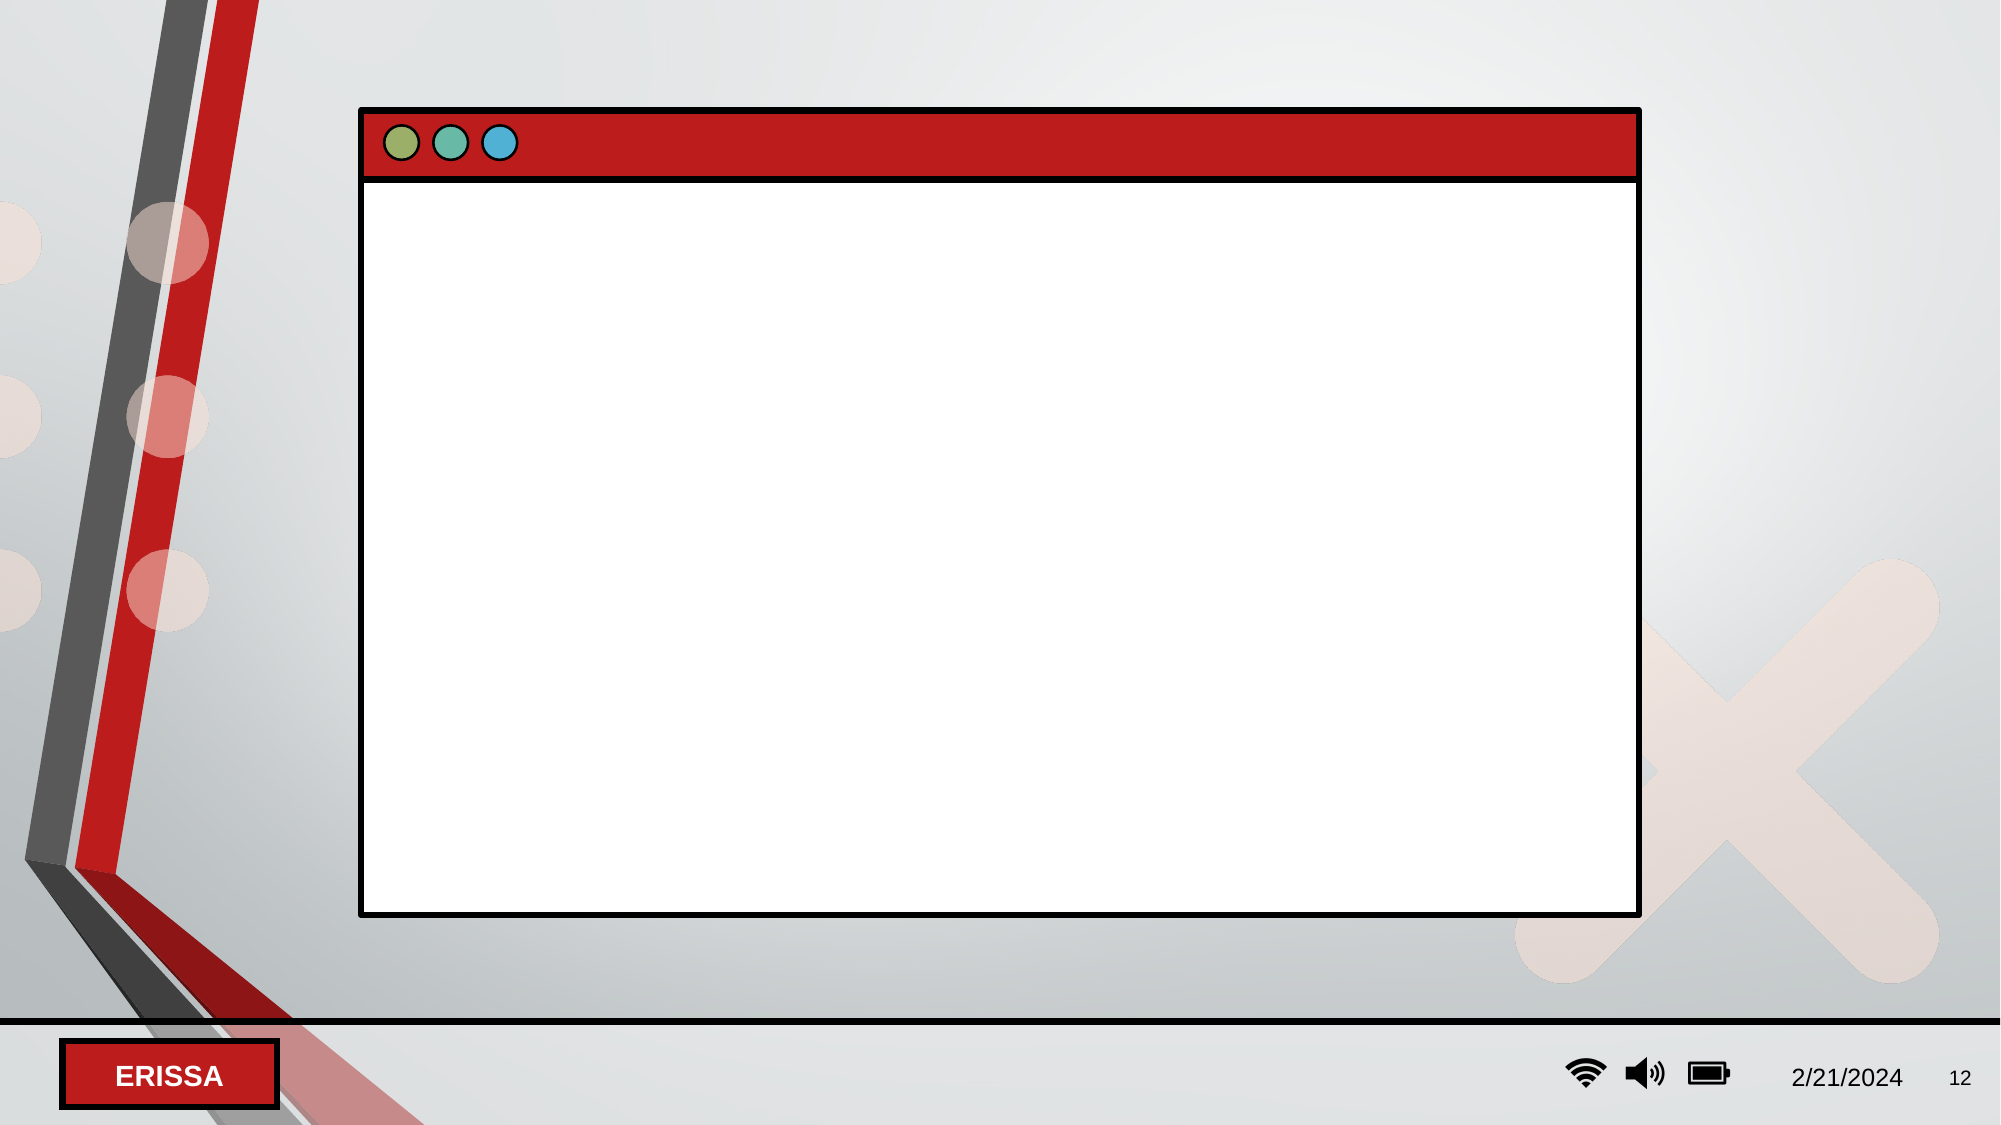

# We are not all the same
2/21/2024
12
Erissa